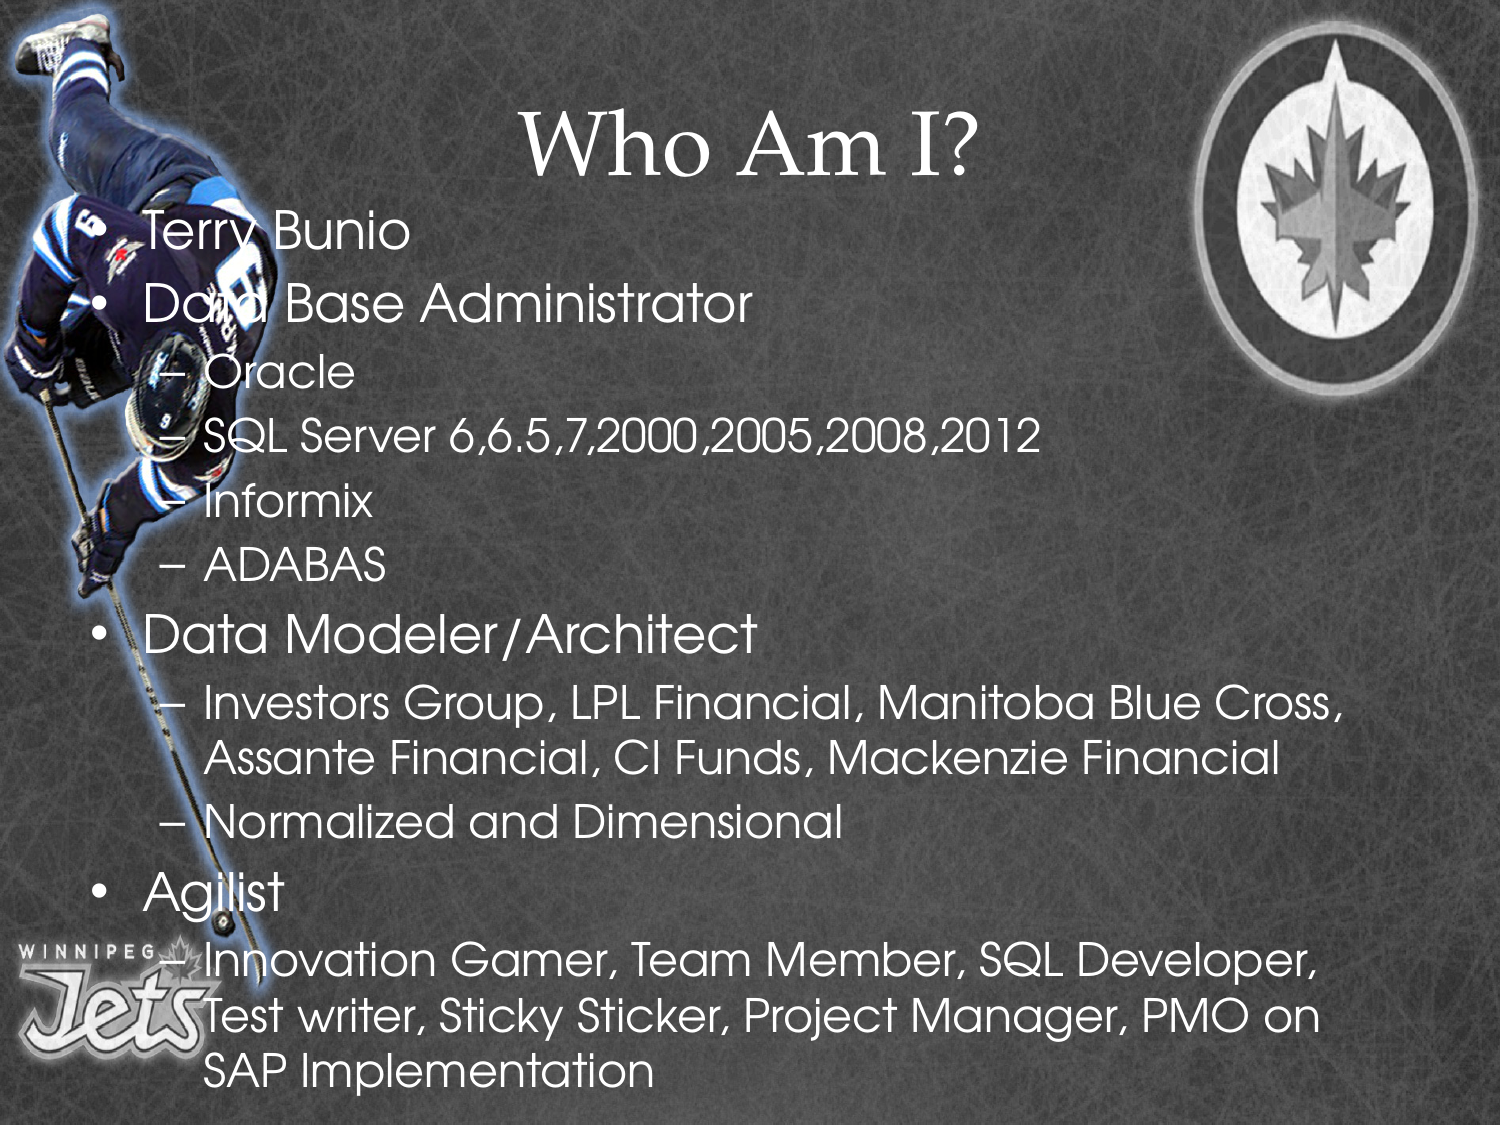

# Who Am I?
Terry Bunio
Data Base Administrator
Oracle
SQL Server 6,6.5,7,2000,2005,2008,2012
Informix
ADABAS
Data Modeler/Architect
Investors Group, LPL Financial, Manitoba Blue Cross, Assante Financial, CI Funds, Mackenzie Financial
Normalized and Dimensional
Agilist
Innovation Gamer, Team Member, SQL Developer, Test writer, Sticky Sticker, Project Manager, PMO on SAP Implementation